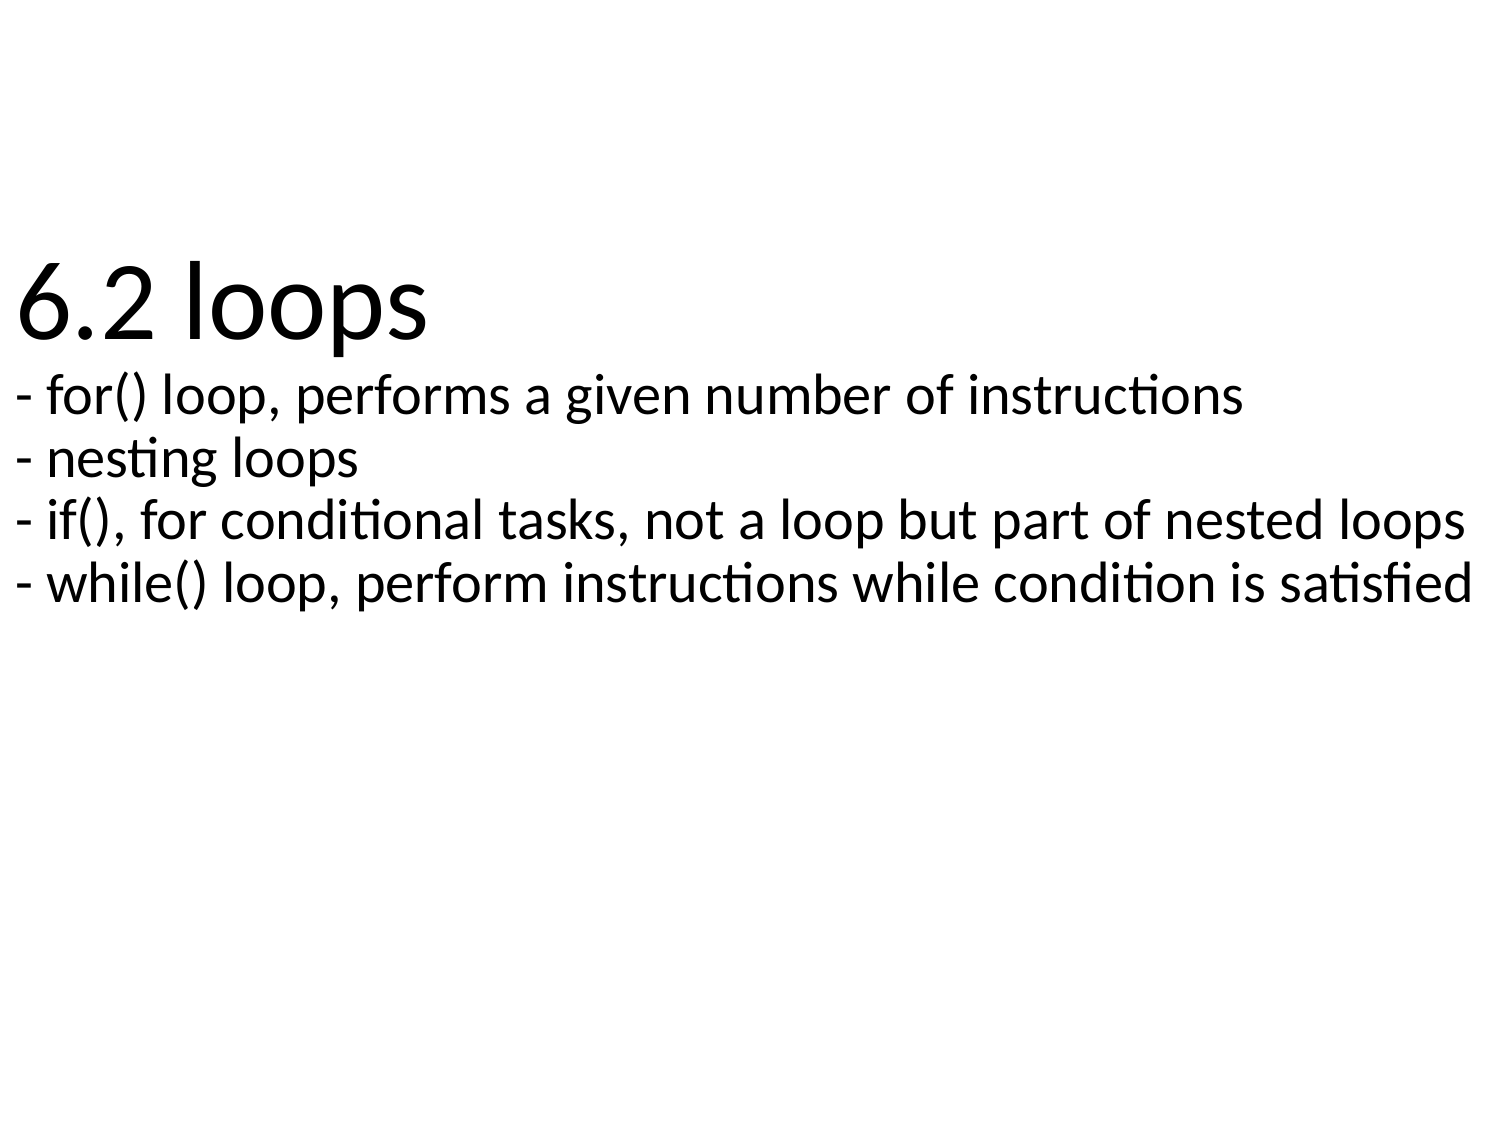

# 6.2 loops - for() loop, performs a given number of instructions - nesting loops - if(), for conditional tasks, not a loop but part of nested loops - while() loop, perform instructions while condition is satisfied